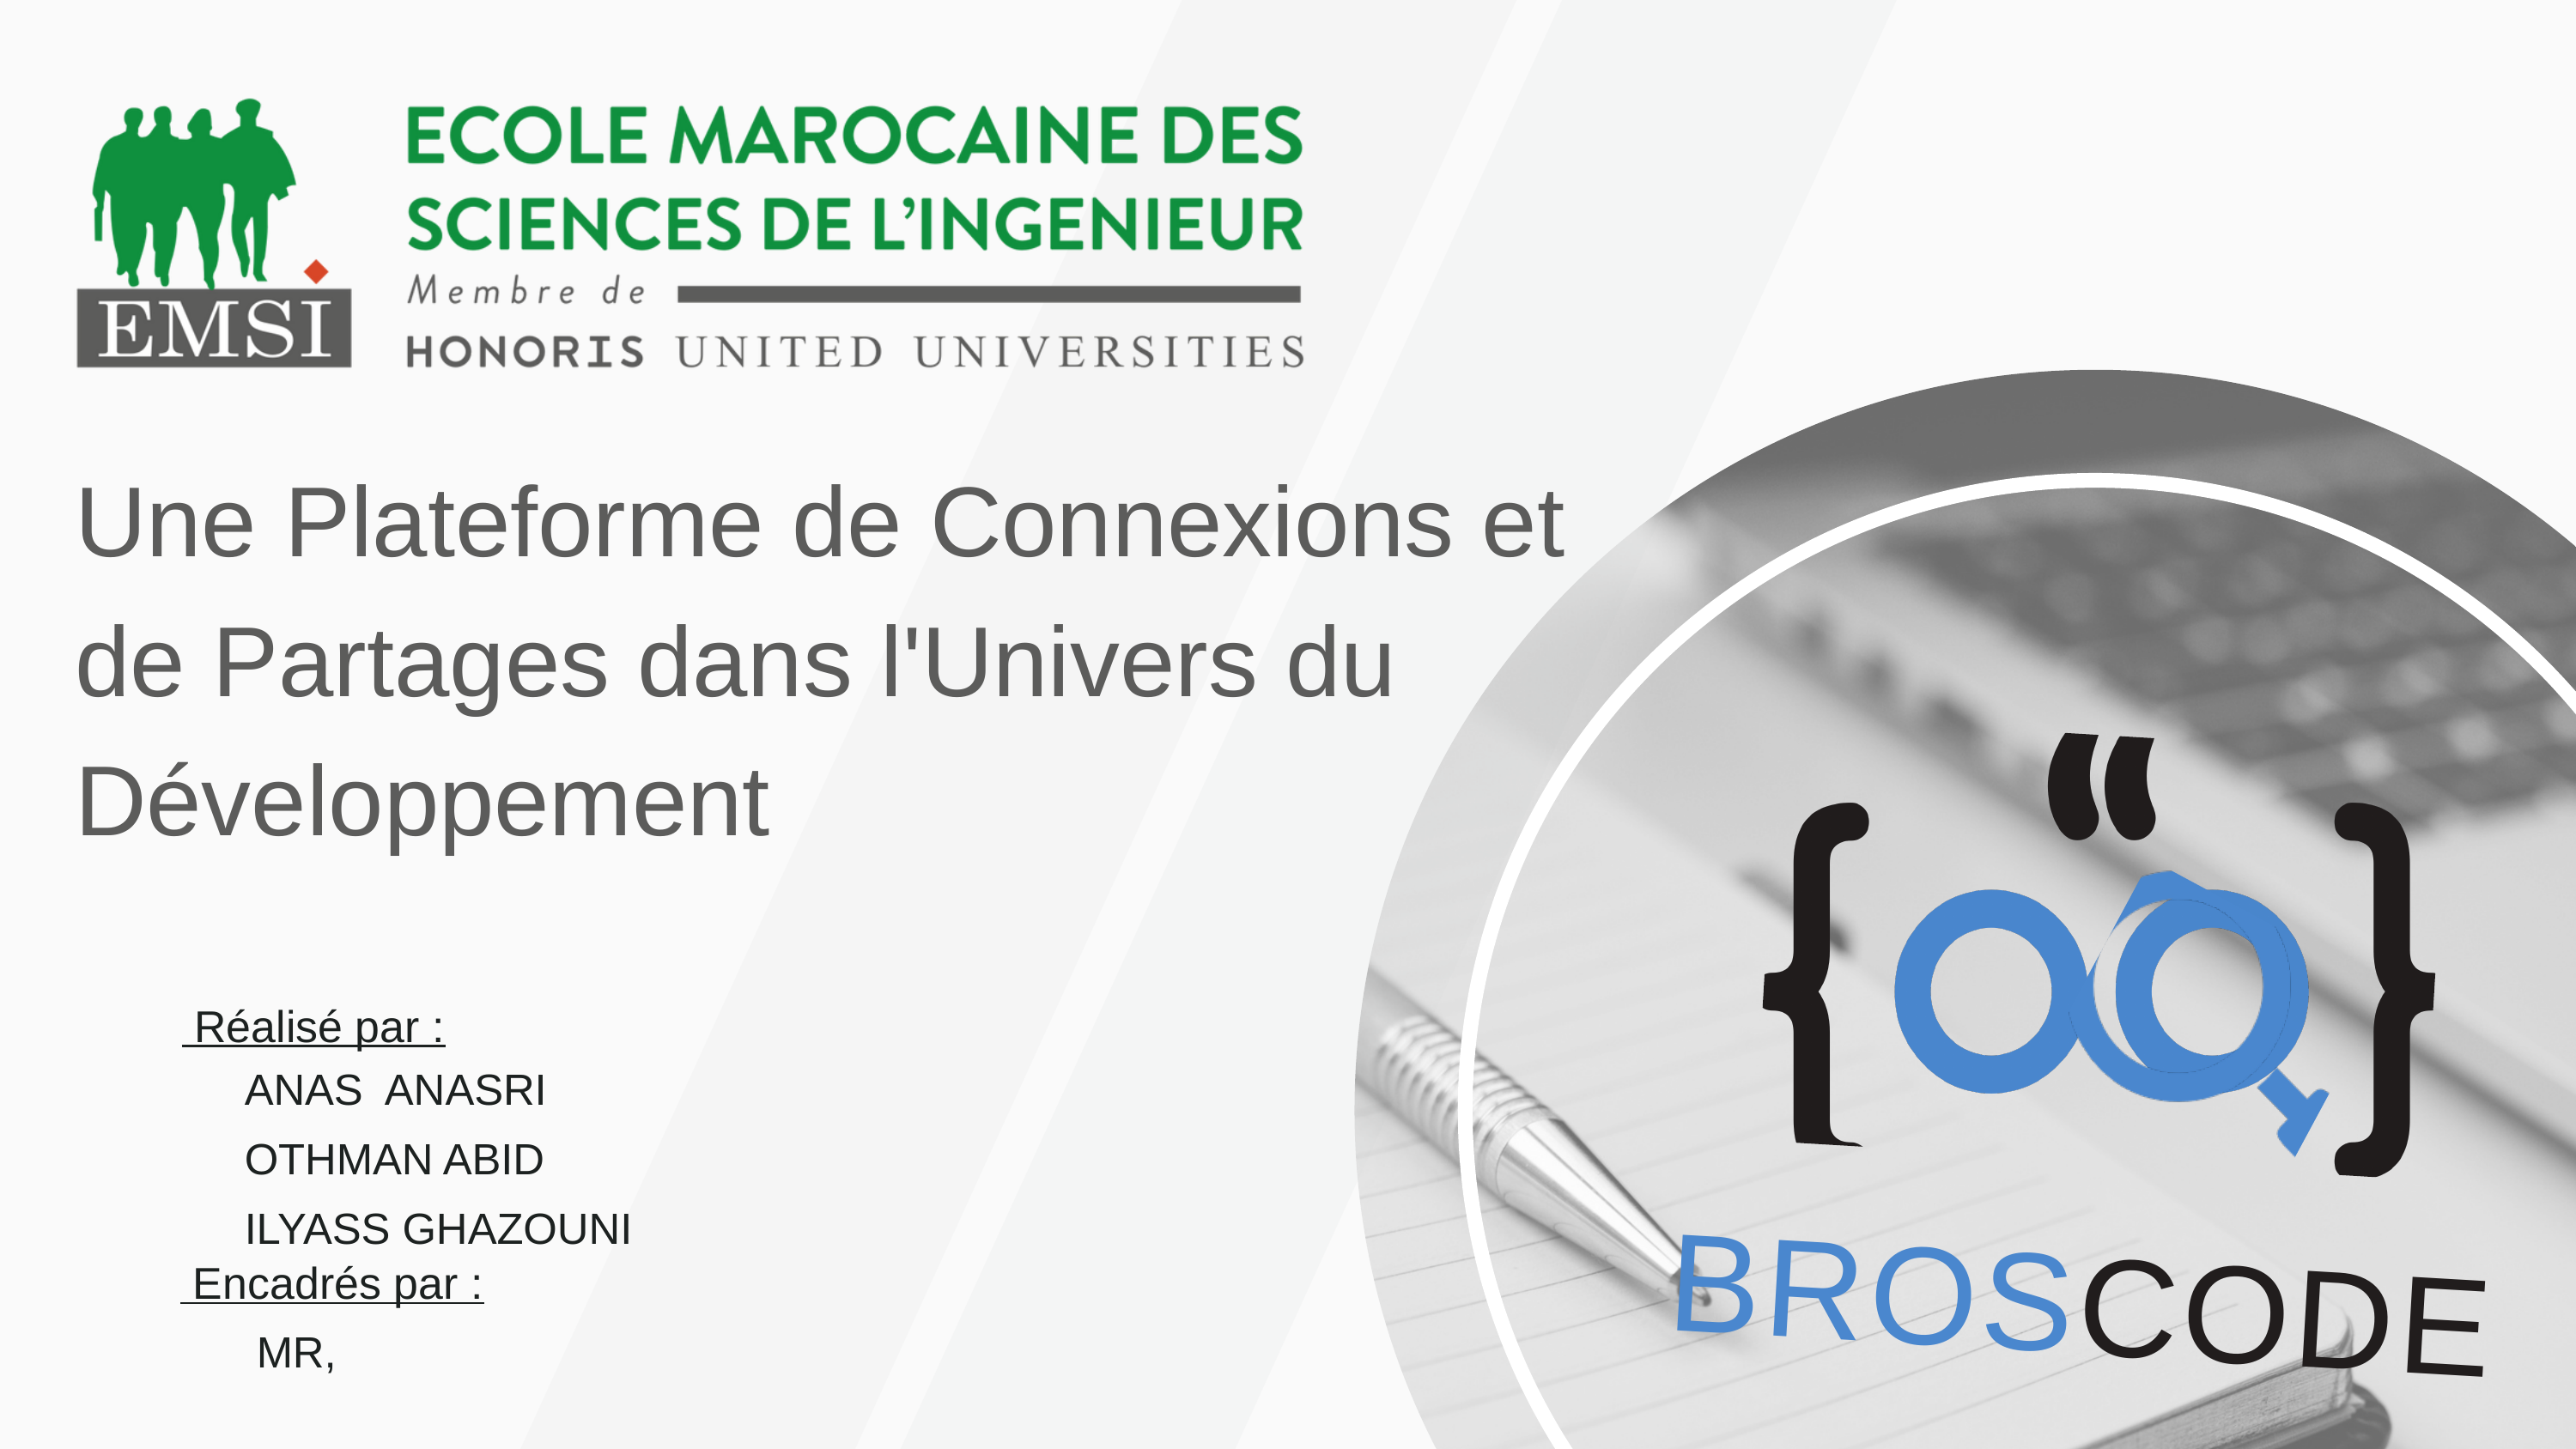

Une Plateforme de Connexions et de Partages dans l'Univers du Développement

BROSCODE
 Réalisé par :
ANAS  ANASRI
OTHMAN ABID
ILYASS GHAZOUNI
 Encadrés par :
 MR,